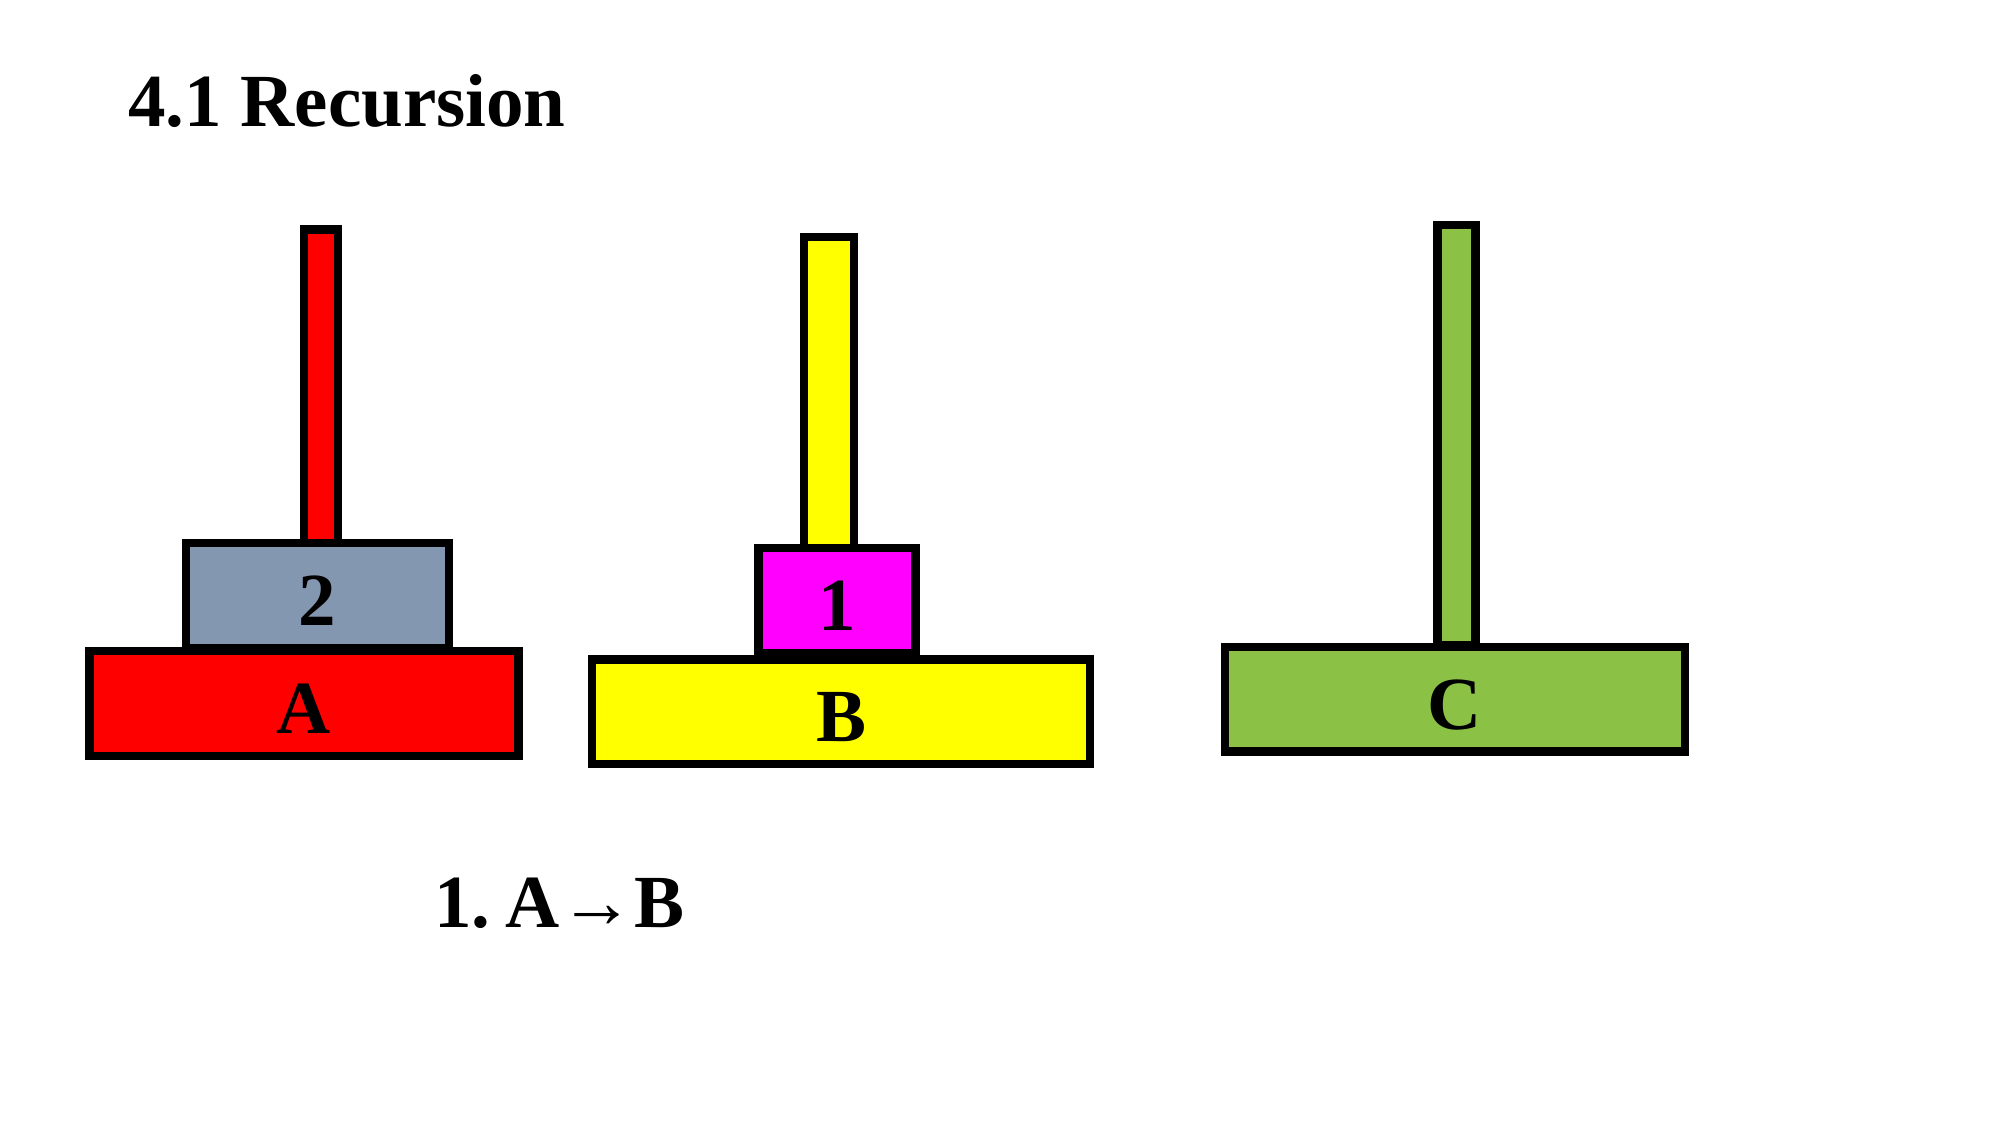

4.1 Recursion

C

A

B

2
1
1. A→B